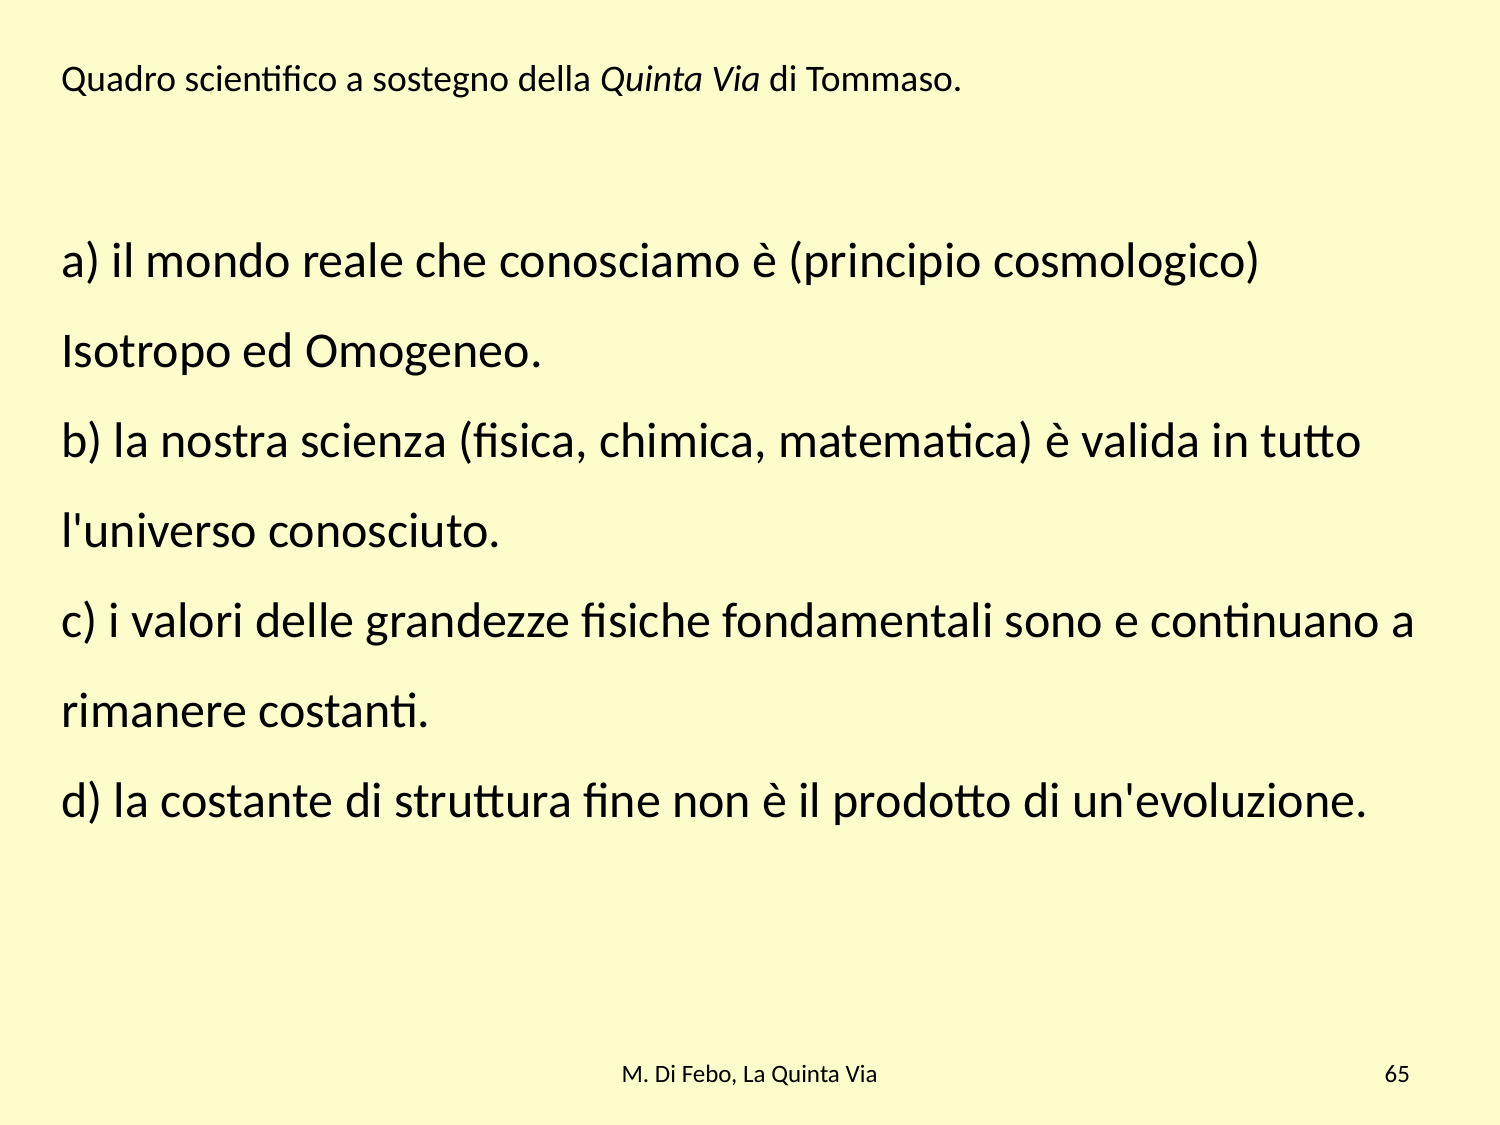

Quadro scientifico a sostegno della Quinta Via di Tommaso.
a) il mondo reale che conosciamo è (principio cosmologico) Isotropo ed Omogeneo.
b) la nostra scienza (fisica, chimica, matematica) è valida in tutto l'universo conosciuto.
c) i valori delle grandezze fisiche fondamentali sono e continuano a rimanere costanti.
d) la costante di struttura fine non è il prodotto di un'evoluzione.
M. Di Febo, La Quinta Via
65